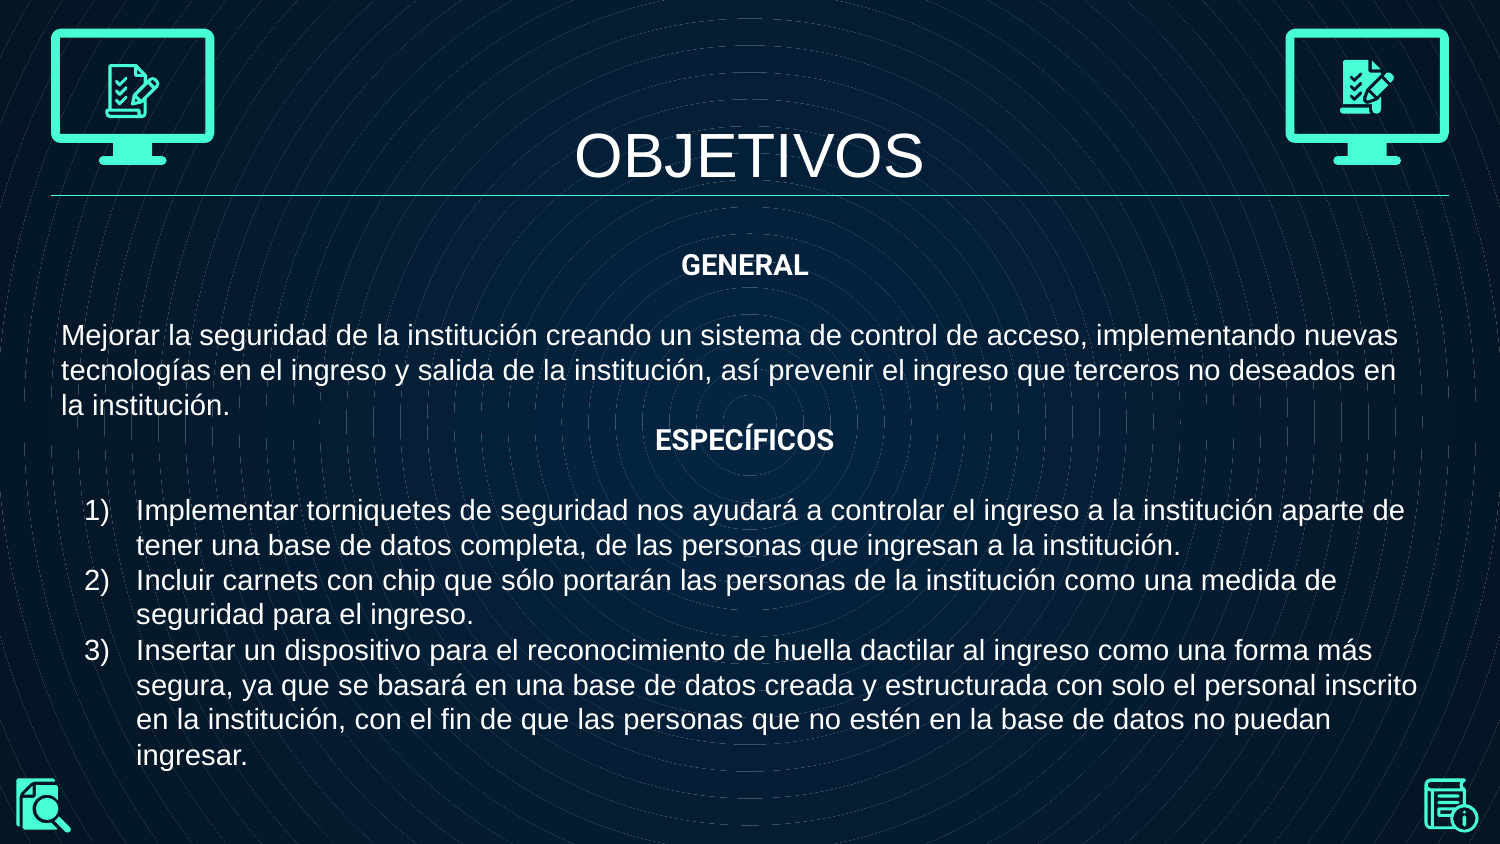

OBJETIVOS
GENERAL

Mejorar la seguridad de la institución creando un sistema de control de acceso, implementando nuevas tecnologías en el ingreso y salida de la institución, así prevenir el ingreso que terceros no deseados en la institución.
ESPECÍFICOS

Implementar torniquetes de seguridad nos ayudará a controlar el ingreso a la institución aparte de tener una base de datos completa, de las personas que ingresan a la institución.
Incluir carnets con chip que sólo portarán las personas de la institución como una medida de seguridad para el ingreso.
Insertar un dispositivo para el reconocimiento de huella dactilar al ingreso como una forma más segura, ya que se basará en una base de datos creada y estructurada con solo el personal inscrito en la institución, con el fin de que las personas que no estén en la base de datos no puedan ingresar.